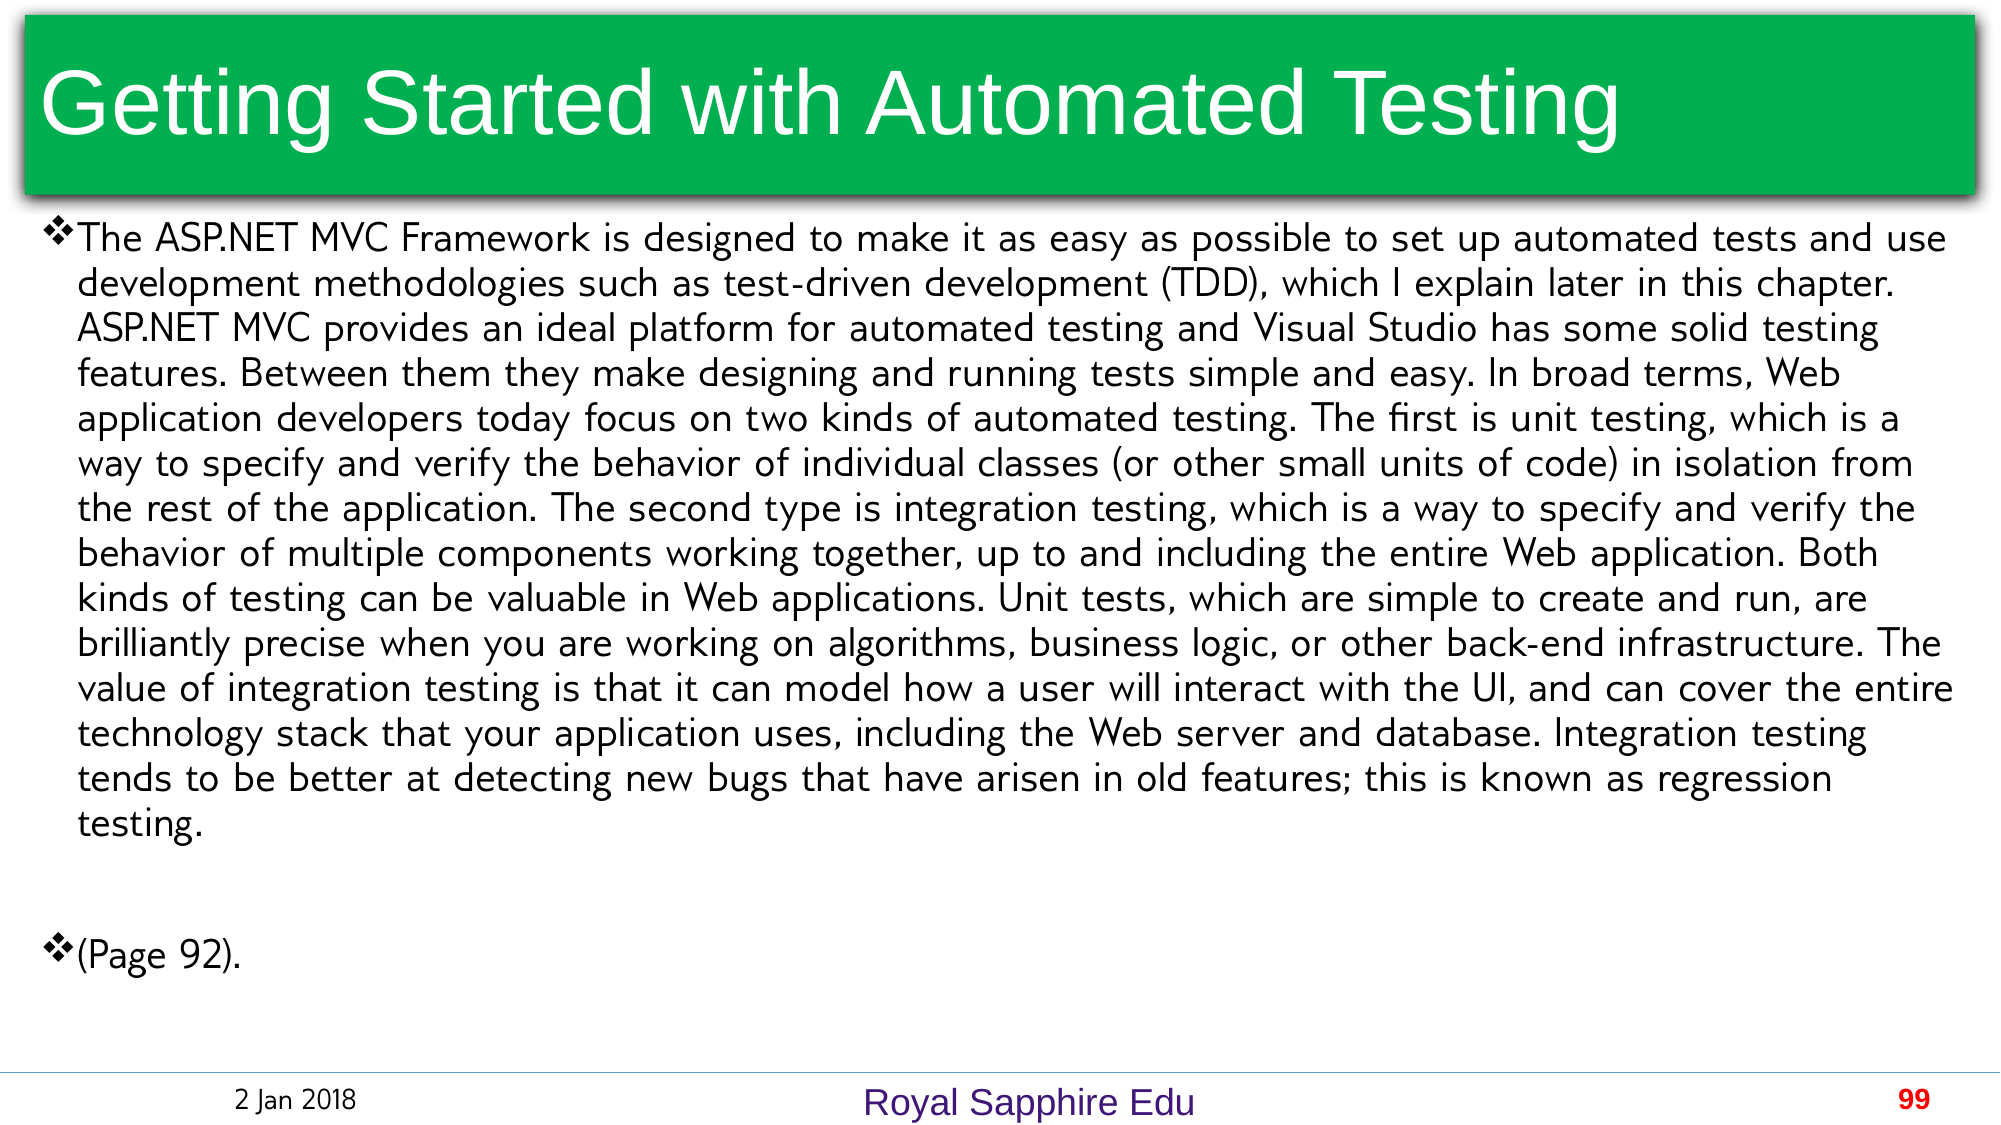

# Getting Started with Automated Testing
The ASP.NET MVC Framework is designed to make it as easy as possible to set up automated tests and use development methodologies such as test-driven development (TDD), which I explain later in this chapter. ASP.NET MVC provides an ideal platform for automated testing and Visual Studio has some solid testing features. Between them they make designing and running tests simple and easy. In broad terms, Web application developers today focus on two kinds of automated testing. The first is unit testing, which is a way to specify and verify the behavior of individual classes (or other small units of code) in isolation from the rest of the application. The second type is integration testing, which is a way to specify and verify the behavior of multiple components working together, up to and including the entire Web application. Both kinds of testing can be valuable in Web applications. Unit tests, which are simple to create and run, are brilliantly precise when you are working on algorithms, business logic, or other back-end infrastructure. The value of integration testing is that it can model how a user will interact with the UI, and can cover the entire technology stack that your application uses, including the Web server and database. Integration testing tends to be better at detecting new bugs that have arisen in old features; this is known as regression testing.

(Page 92).
2 Jan 2018
99